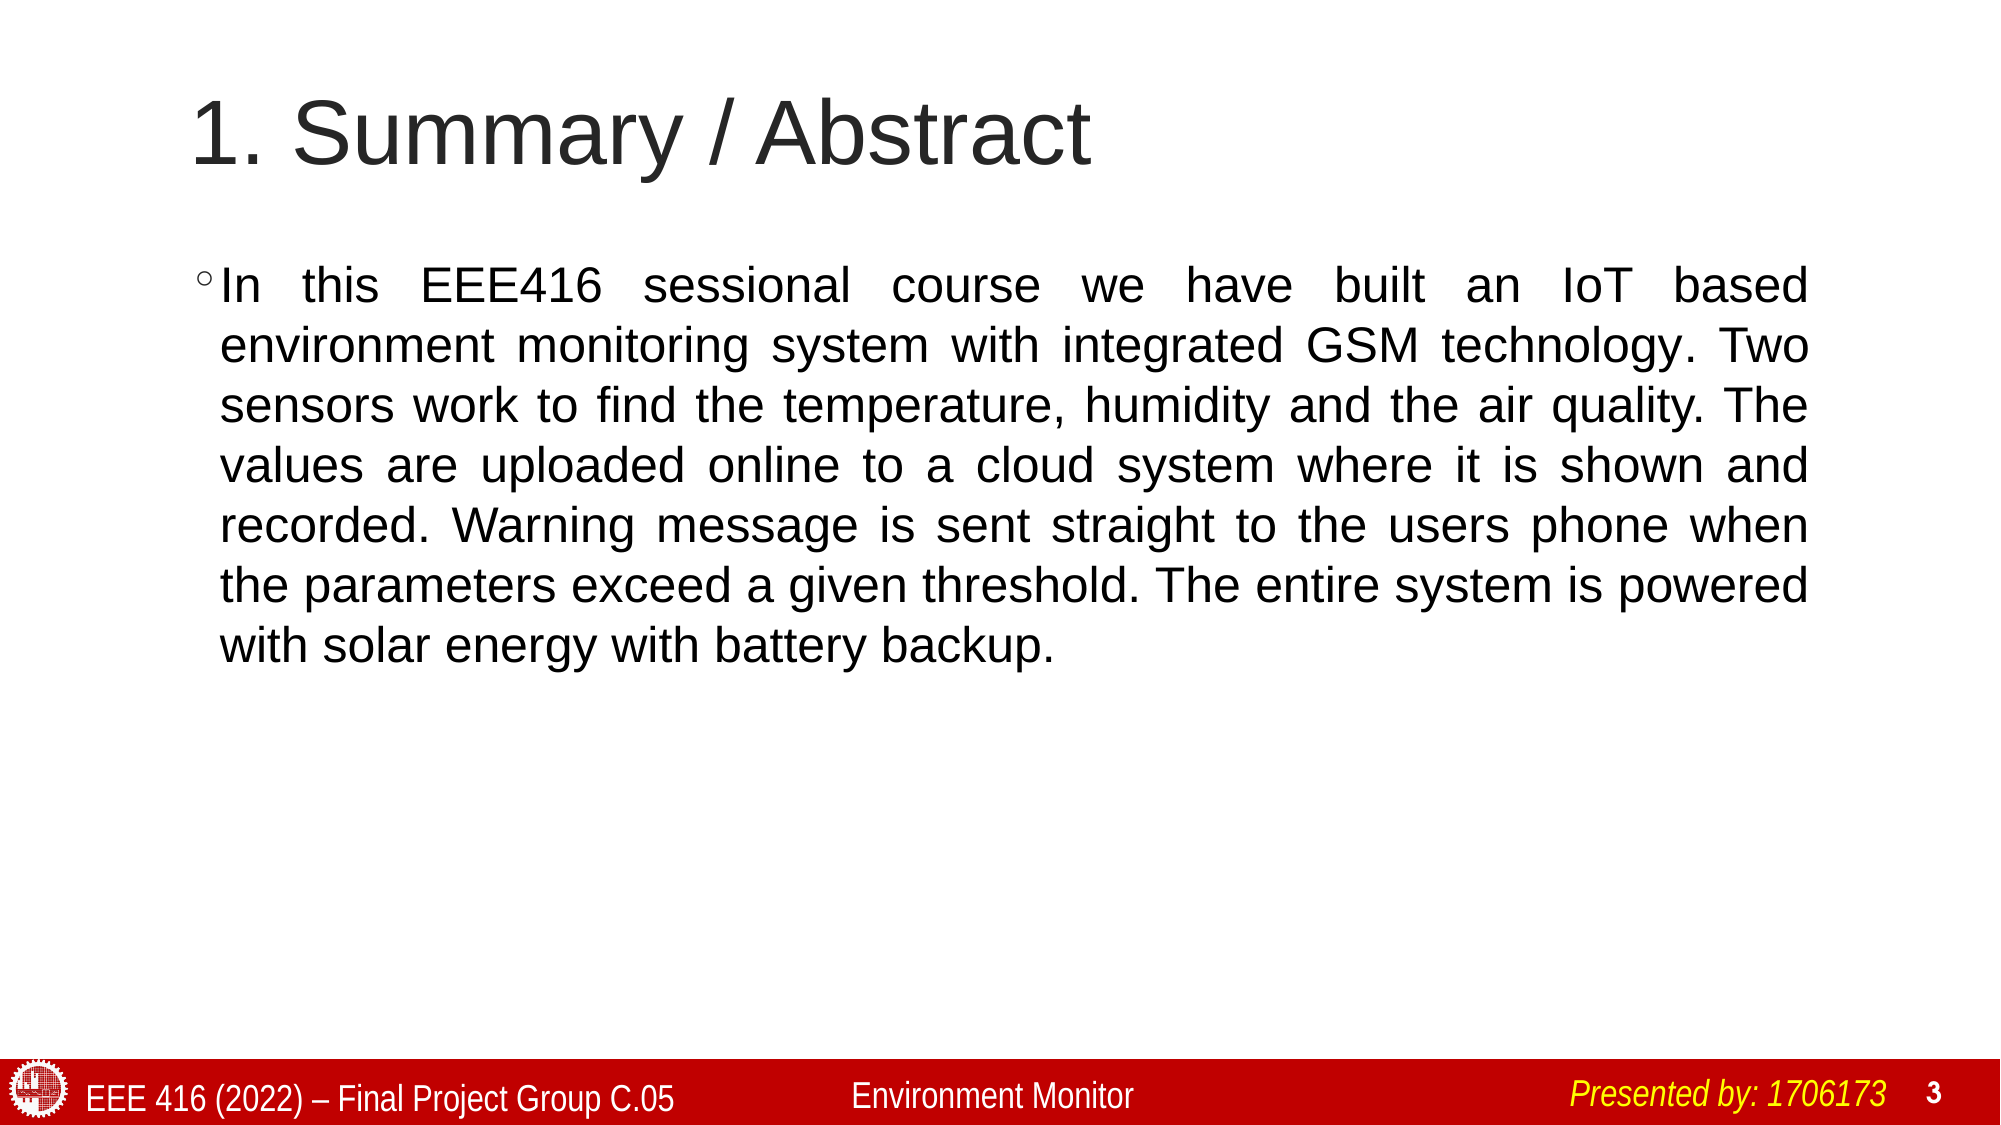

# 1. Summary / Abstract
In this EEE416 sessional course we have built an IoT based environment monitoring system with integrated GSM technology. Two sensors work to find the temperature, humidity and the air quality. The values are uploaded online to a cloud system where it is shown and recorded. Warning message is sent straight to the users phone when the parameters exceed a given threshold. The entire system is powered with solar energy with battery backup.
Presented by: 1706173
Environment Monitor
EEE 416 (2022) – Final Project Group C.05
3